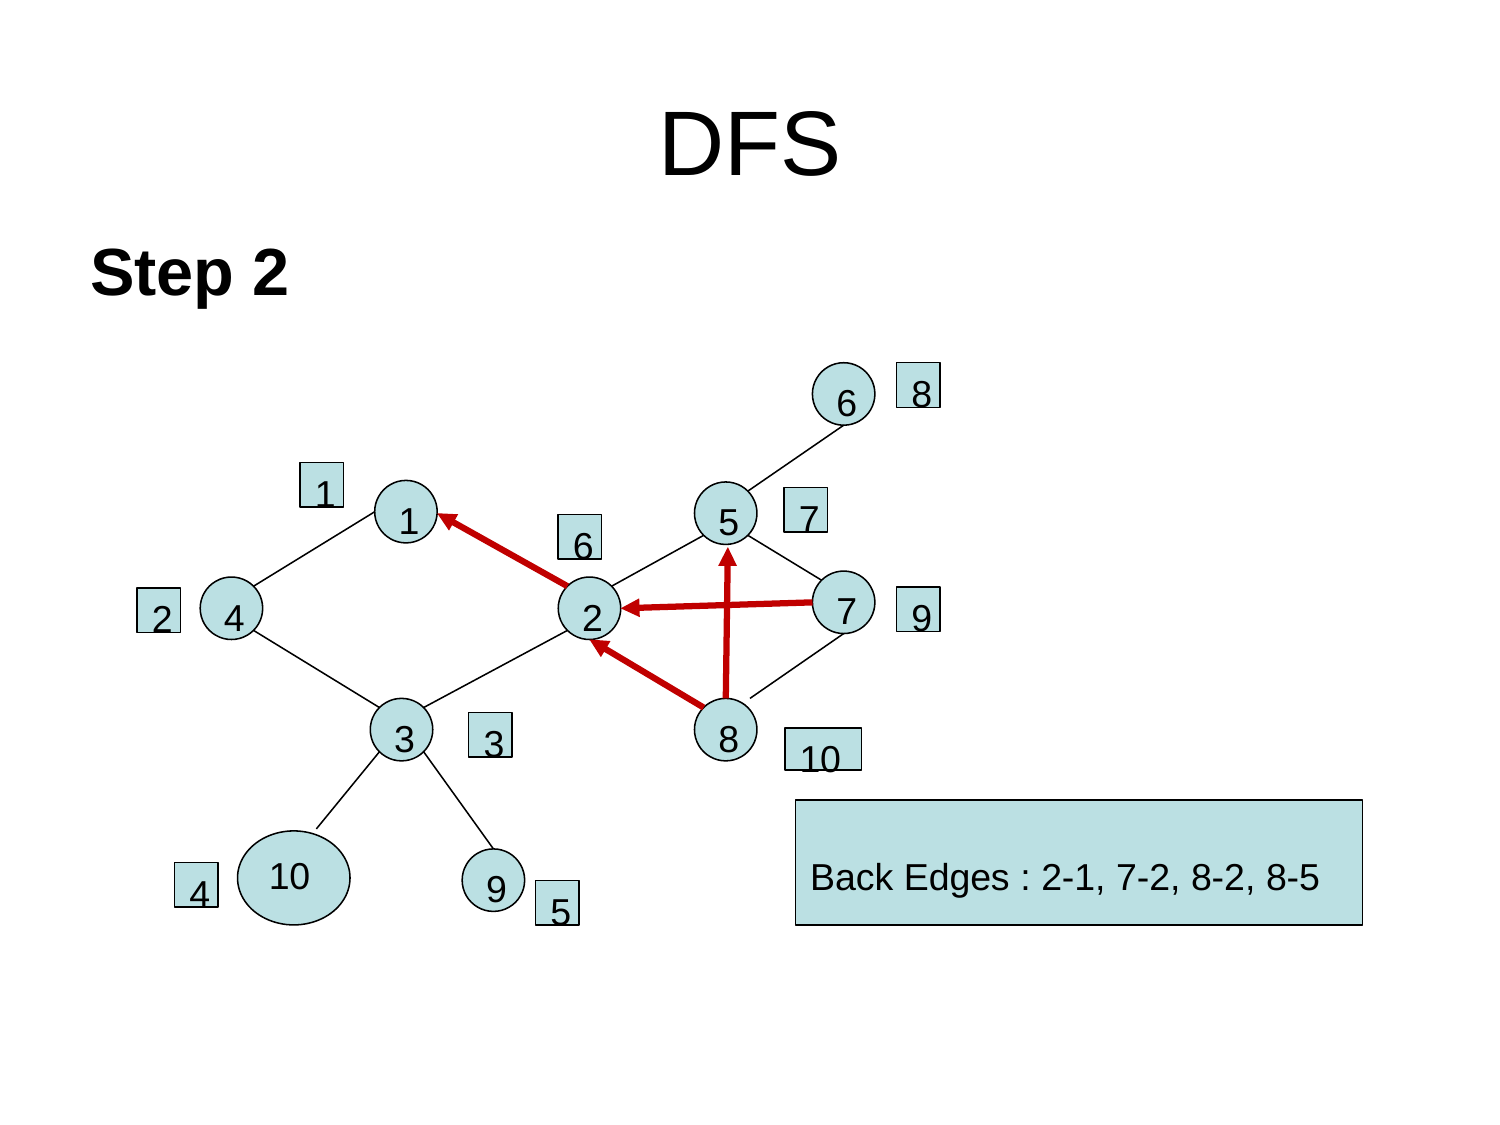

# DFS
Step 2
6
8
1
1
5
7
6
7
4
2
9
2
3
8
3
10

Back Edges : 2-1, 7-2, 8-2, 8-5
10
9
4
5